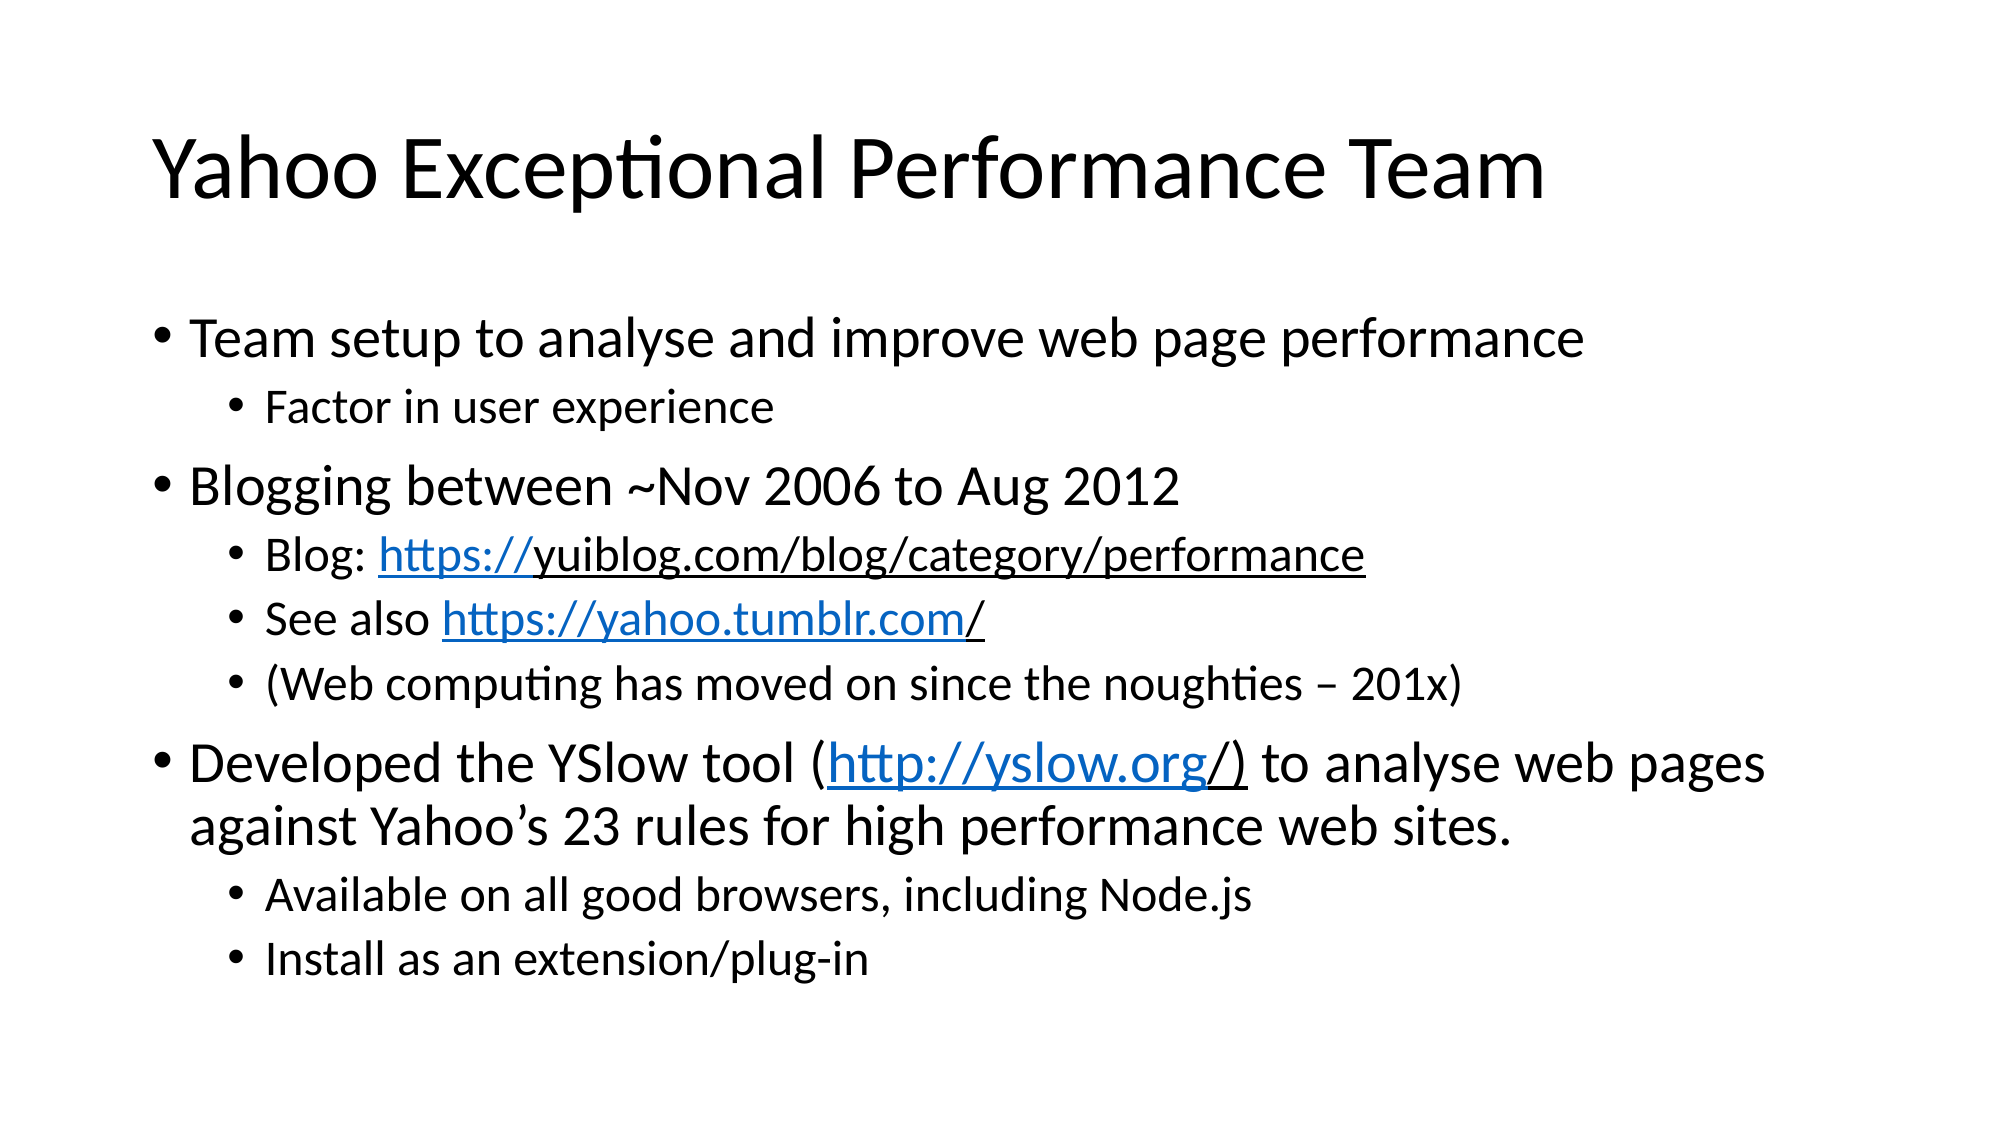

# Yahoo Exceptional Performance Team
Team setup to analyse and improve web page performance
Factor in user experience
Blogging between ~Nov 2006 to Aug 2012
Blog: https://yuiblog.com/blog/category/performance
See also https://yahoo.tumblr.com/
(Web computing has moved on since the noughties – 201x)
Developed the YSlow tool (http://yslow.org/) to analyse web pages against Yahoo’s 23 rules for high performance web sites.
Available on all good browsers, including Node.js
Install as an extension/plug-in